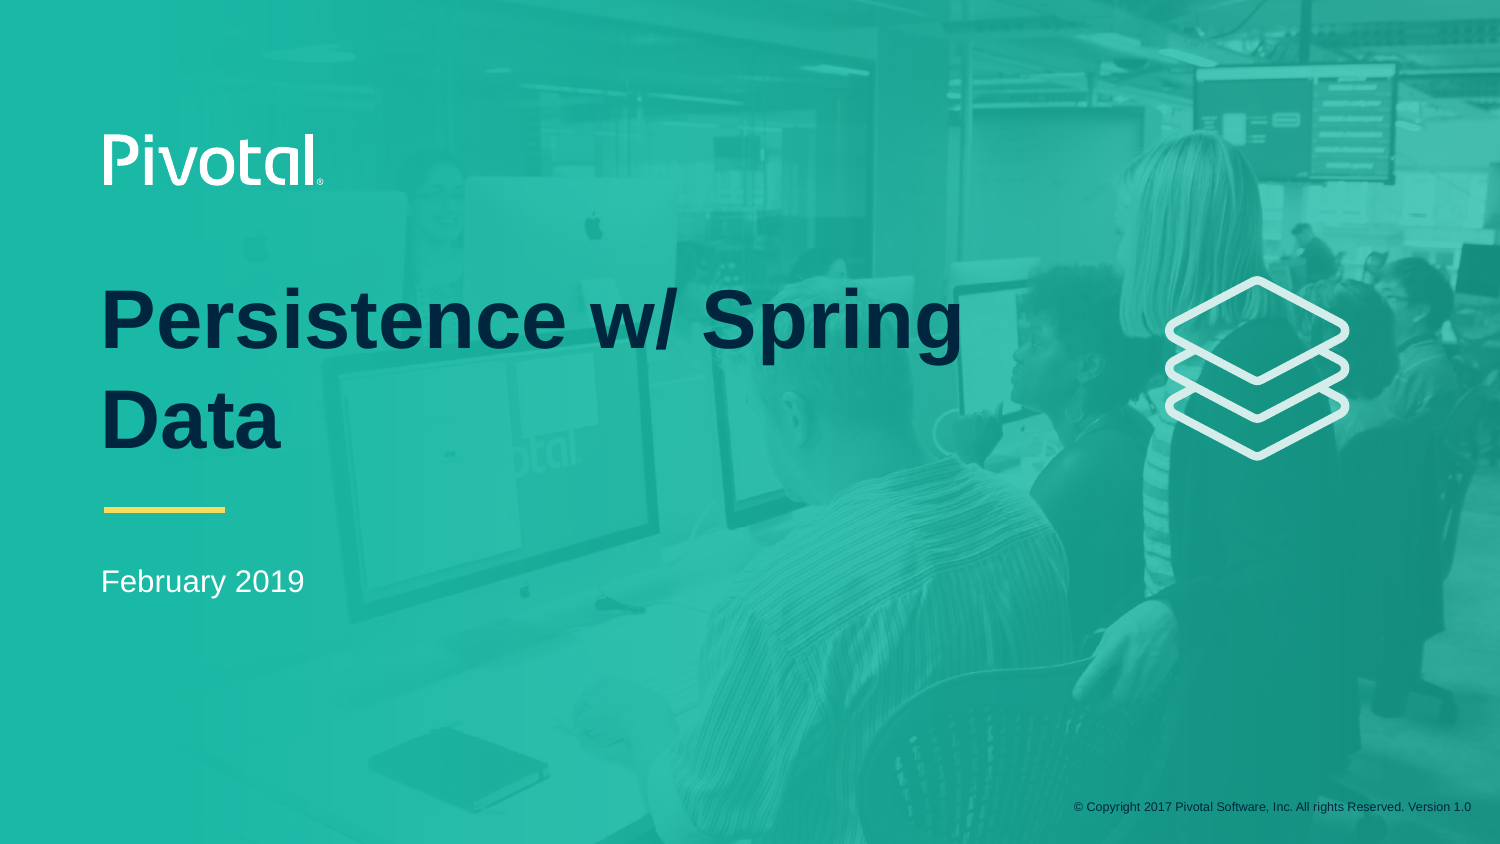

# Persistence w/ Spring Data
February 2019